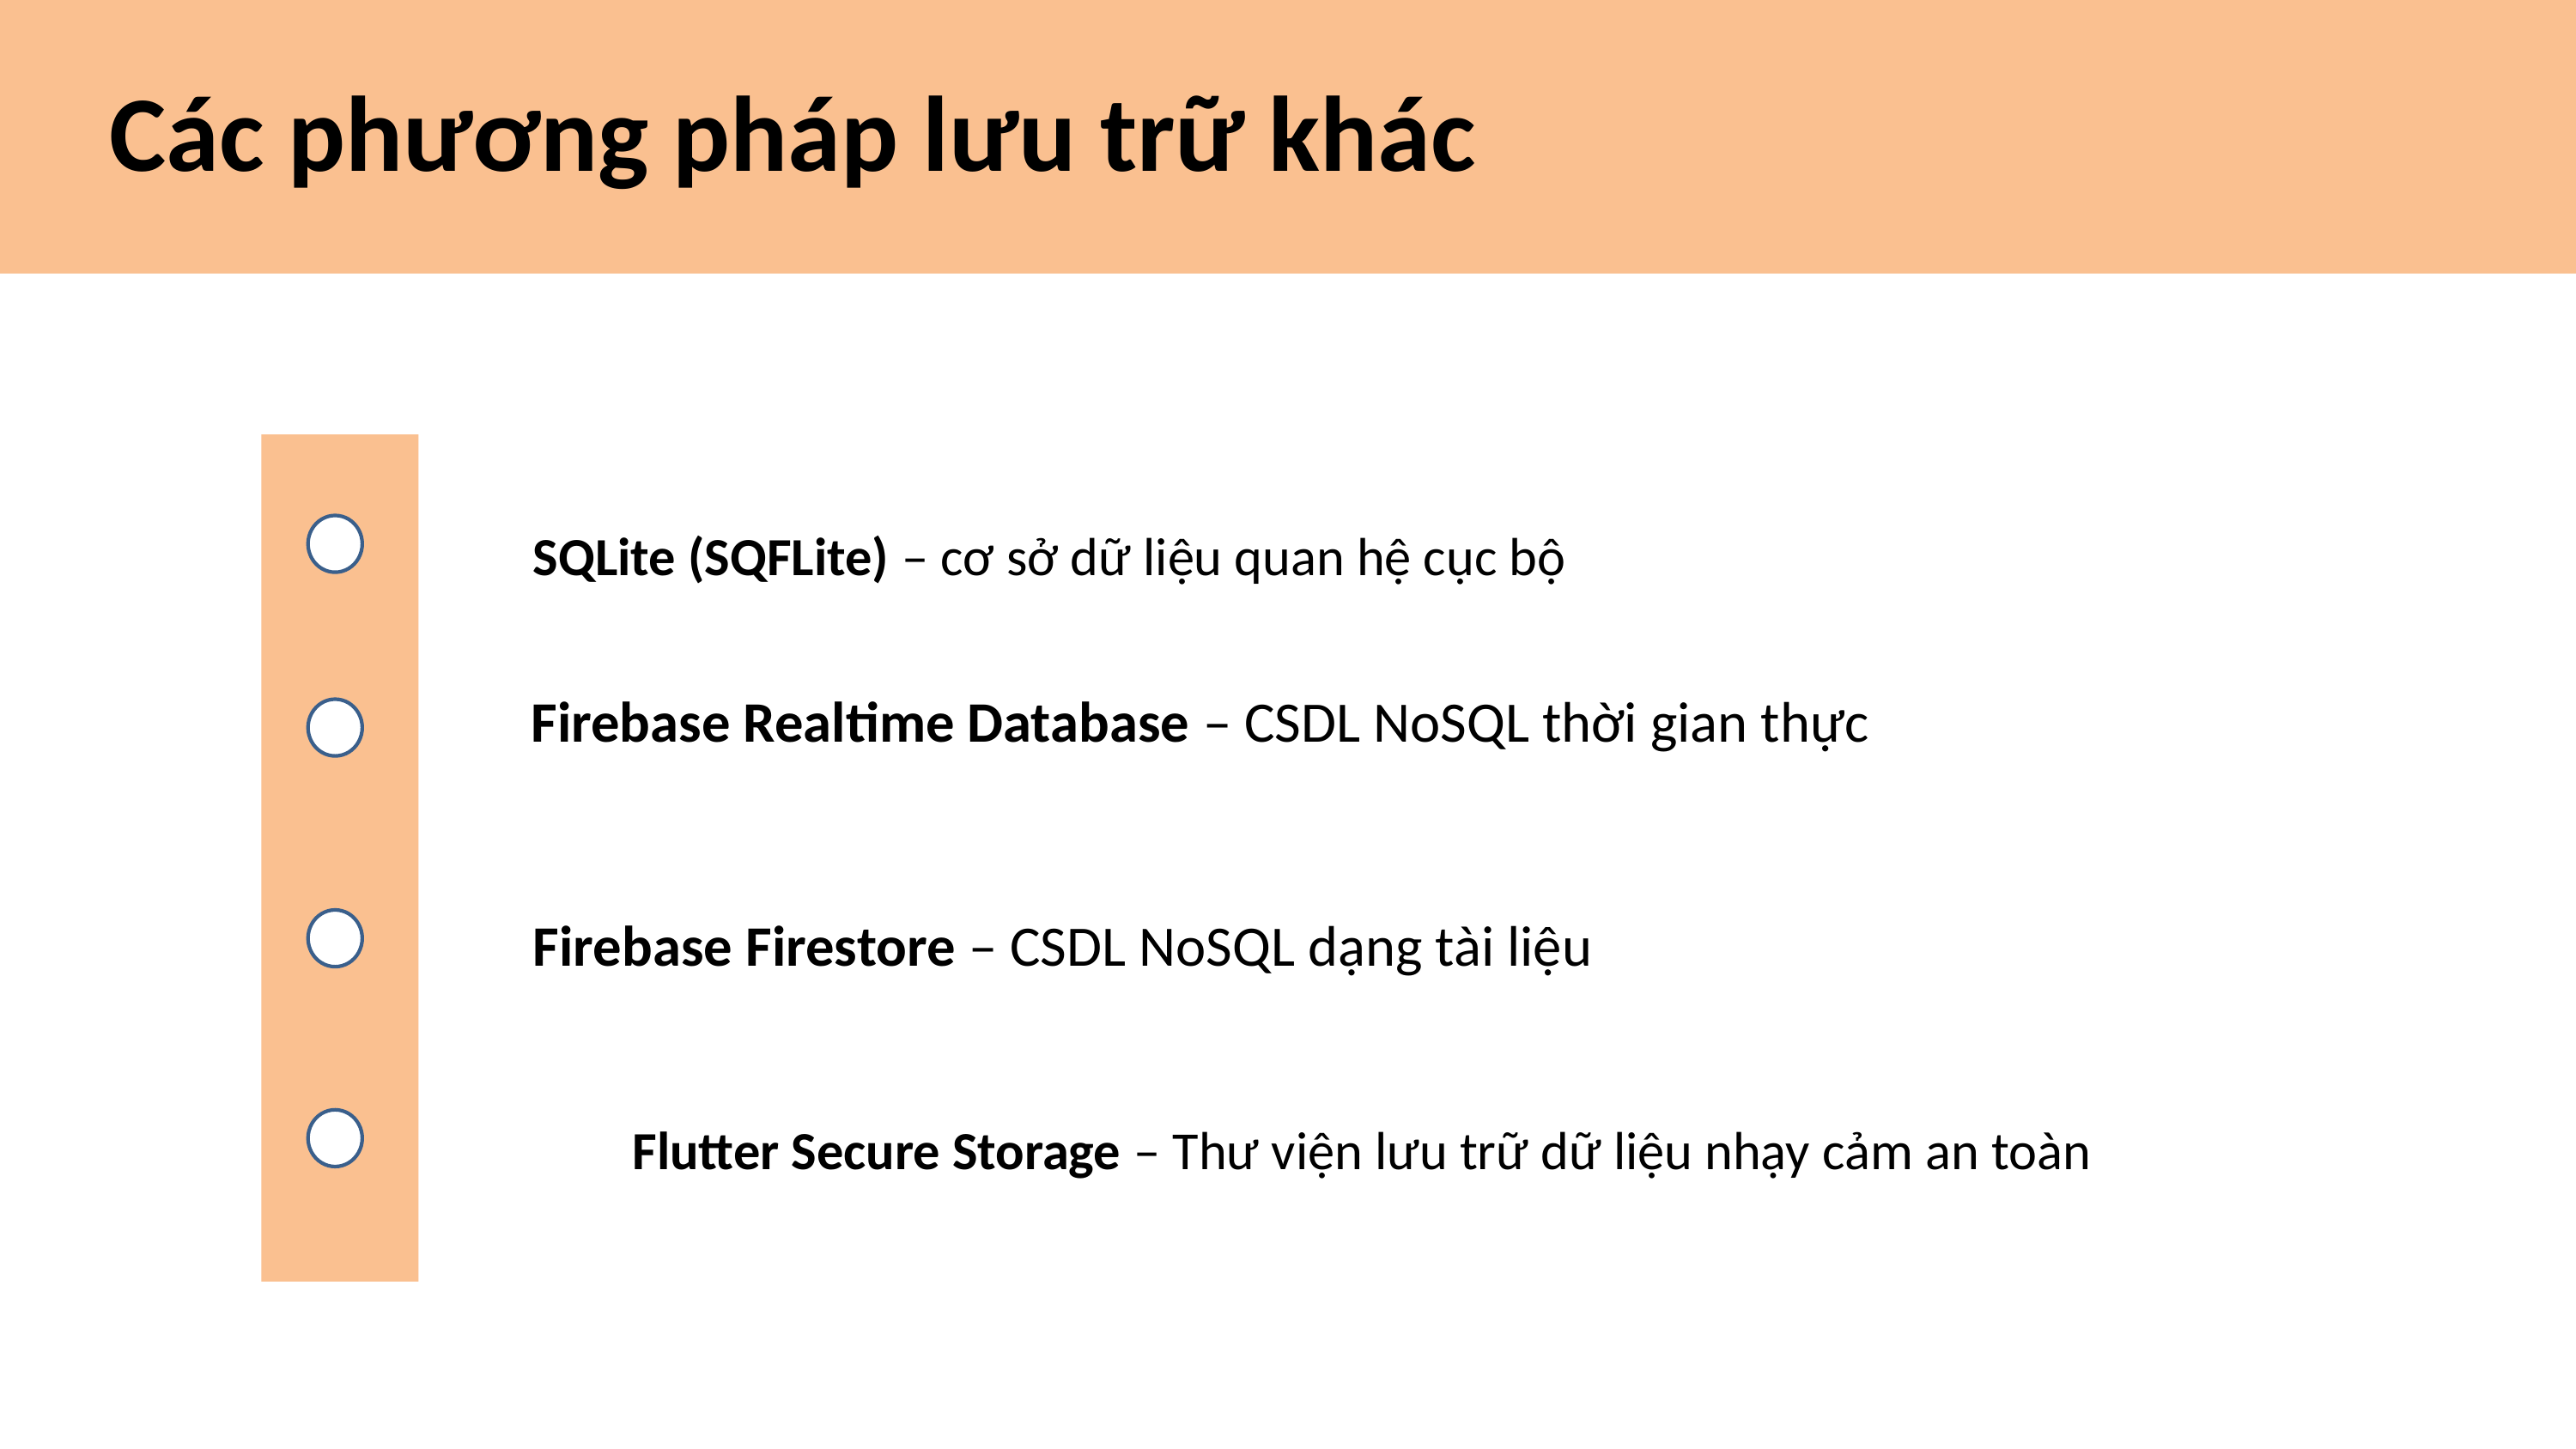

Các phương pháp lưu trữ khác

SQLite (SQFLite) – cơ sở dữ liệu quan hệ cục bộ
Firebase Realtime Database – CSDL NoSQL thời gian thực

Firebase Firestore – CSDL NoSQL dạng tài liệu

Flutter Secure Storage – Thư viện lưu trữ dữ liệu nhạy cảm an toàn